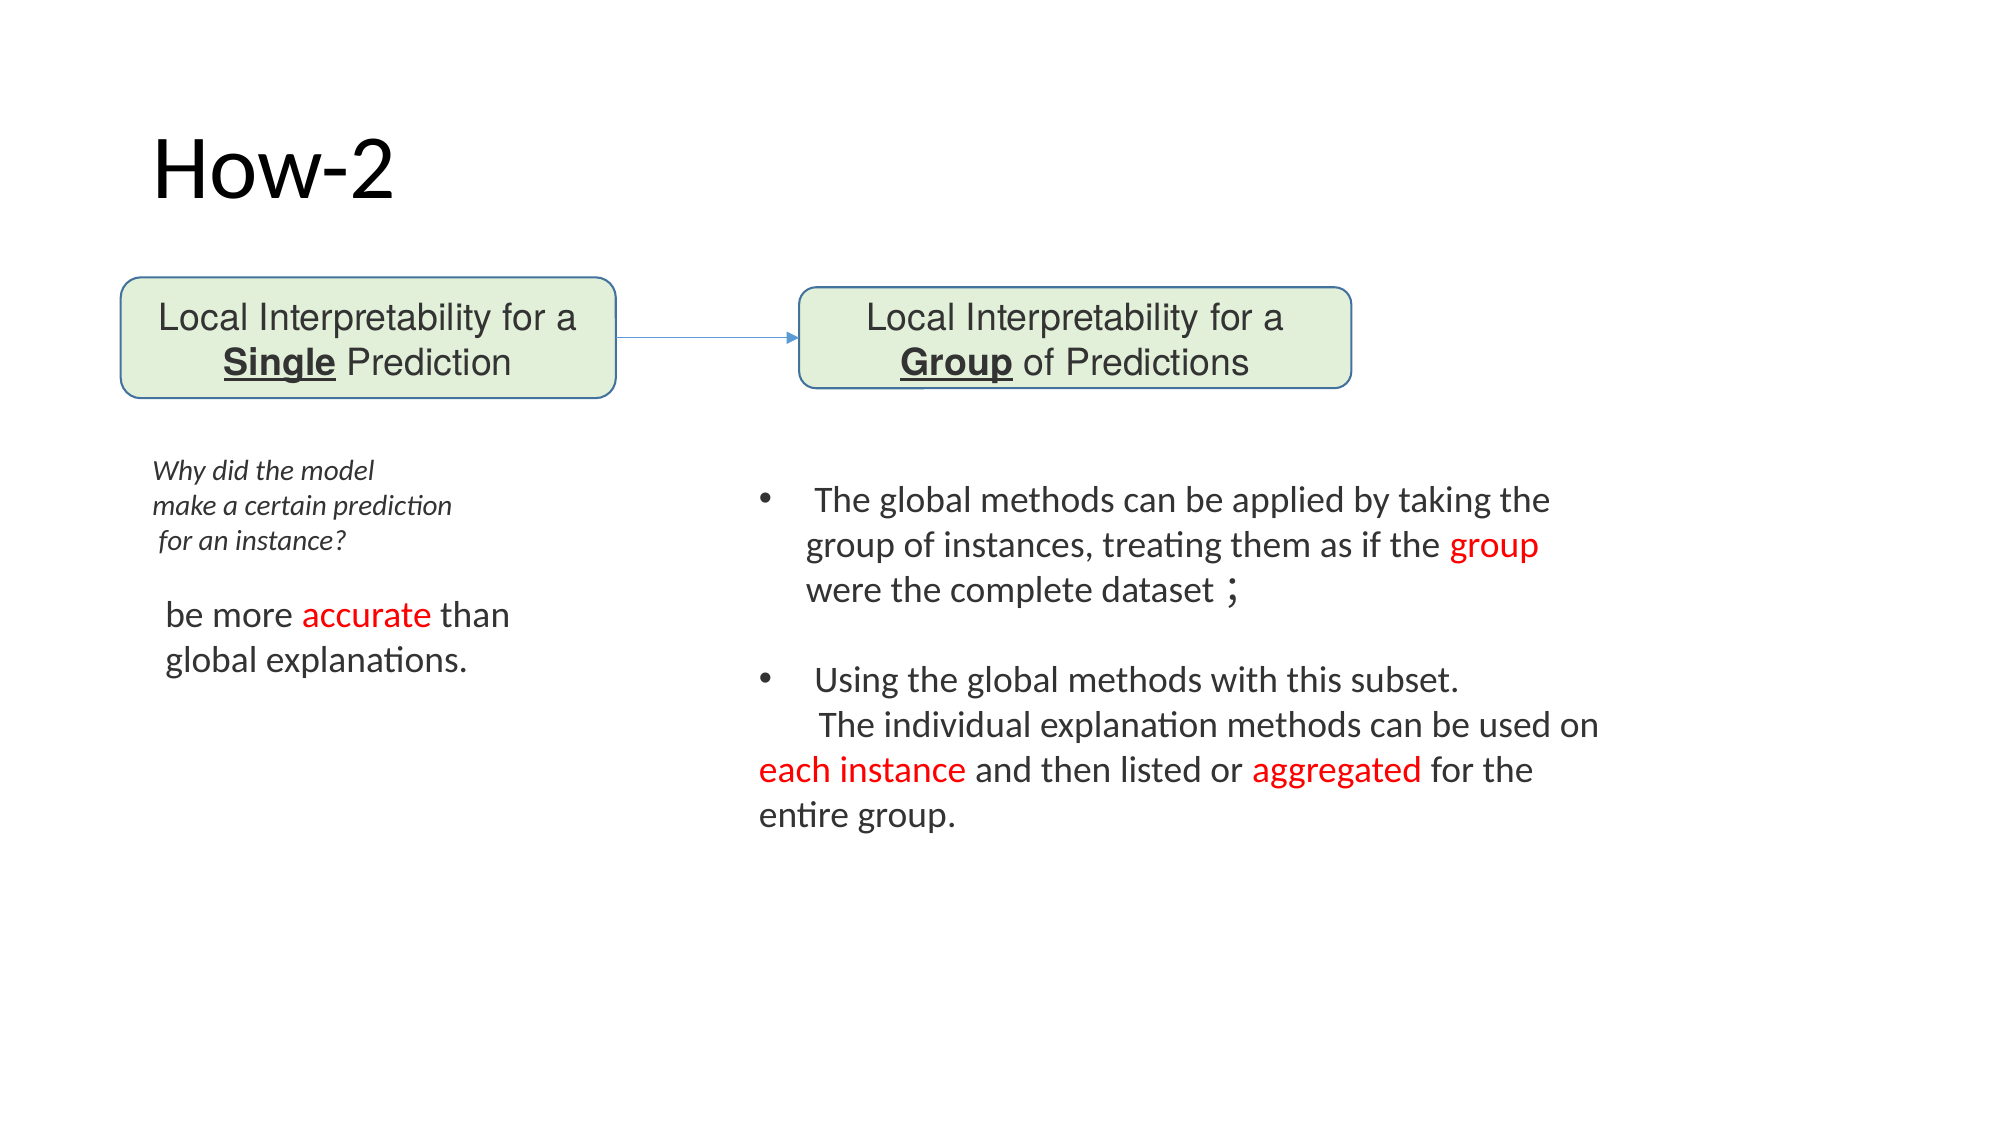

# How-2
Local Interpretability for a Single Prediction
Why did the model
make a certain prediction
 for an instance?
be more accurate than global explanations.
Local Interpretability for a Group of Predictions
 The global methods can be applied by taking the group of instances, treating them as if the group were the complete dataset；

 Using the global methods with this subset.
       The individual explanation methods can be used on each instance and then listed or aggregated for the entire group.